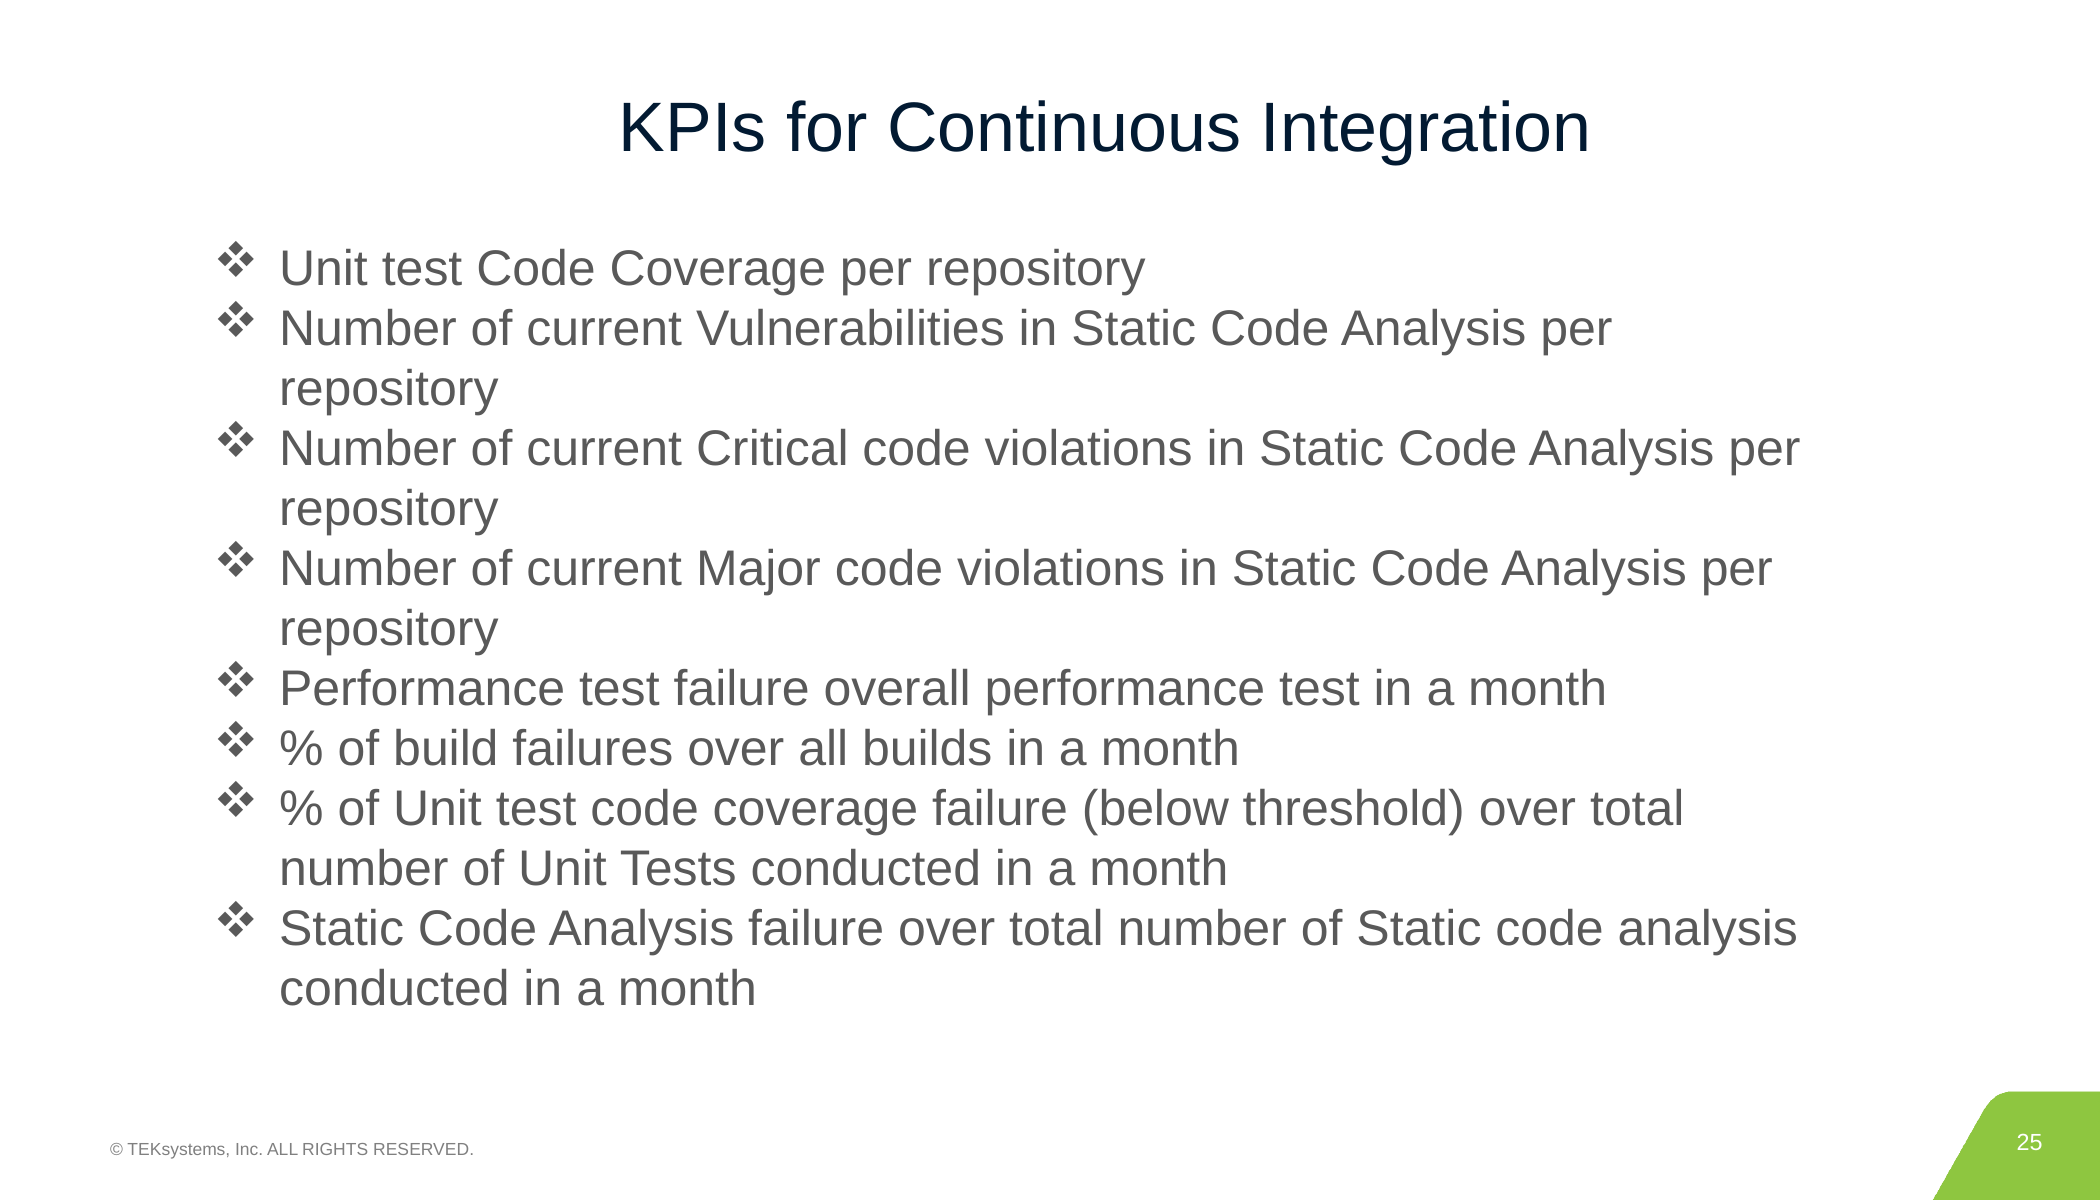

# KPIs for Continuous Integration
Unit test Code Coverage per repository
Number of current Vulnerabilities in Static Code Analysis per repository
Number of current Critical code violations in Static Code Analysis per repository
Number of current Major code violations in Static Code Analysis per repository
Performance test failure overall performance test in a month
% of build failures over all builds in a month
% of Unit test code coverage failure (below threshold) over total  number of Unit Tests conducted in a month
Static Code Analysis failure over total number of Static code analysis conducted in a month

25